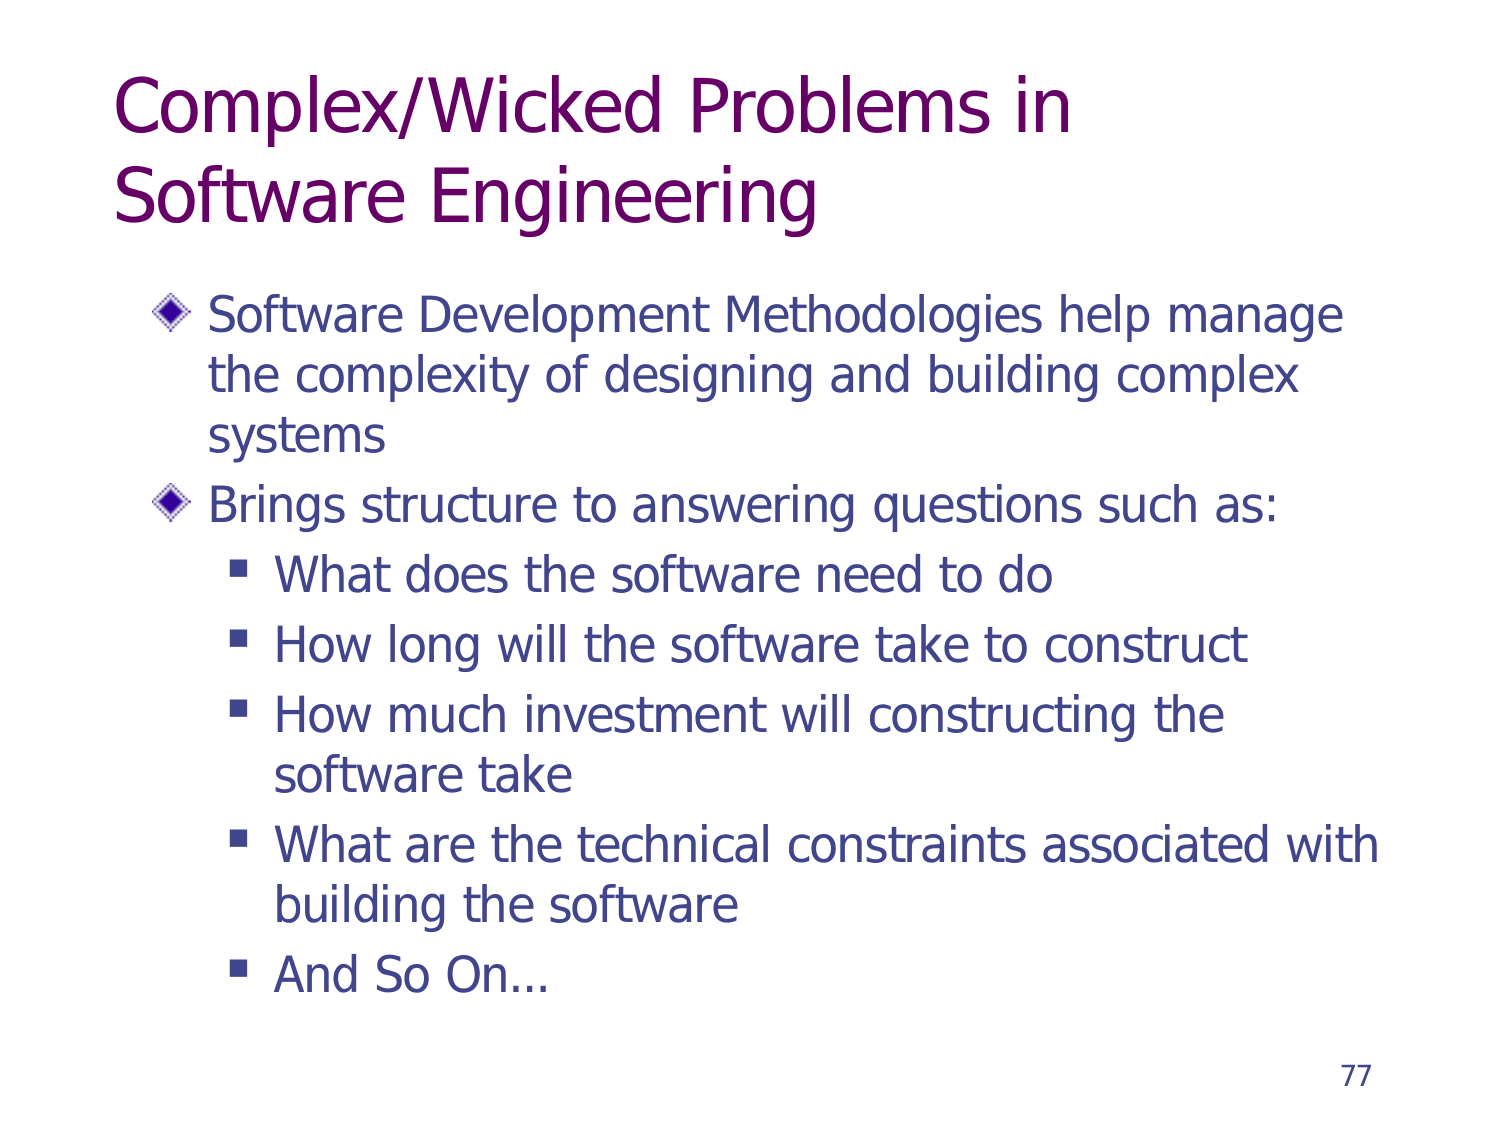

# Complex/Wicked Problems in Software Engineering
Software Development Methodologies help manage the complexity of designing and building complex systems
Brings structure to answering questions such as:
What does the software need to do
How long will the software take to construct
How much investment will constructing the software take
What are the technical constraints associated with building the software
And So On…
77